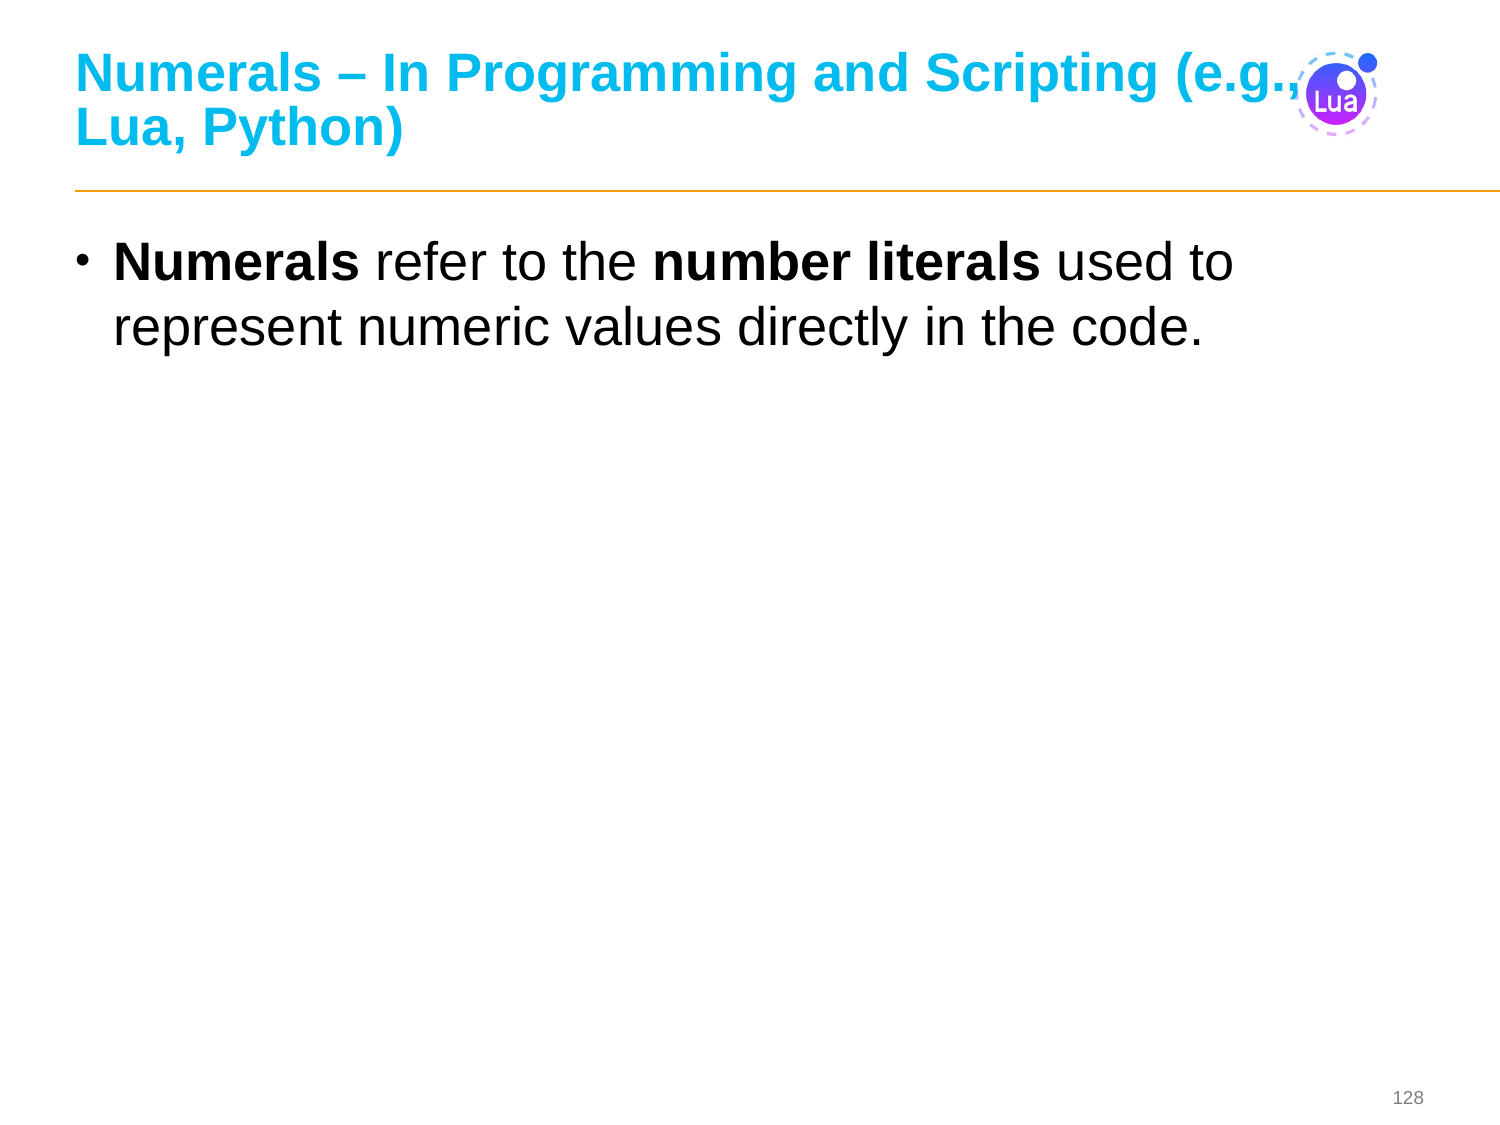

# Numerals – In Programming and Scripting (e.g., Lua, Python)
Numerals refer to the number literals used to represent numeric values directly in the code.